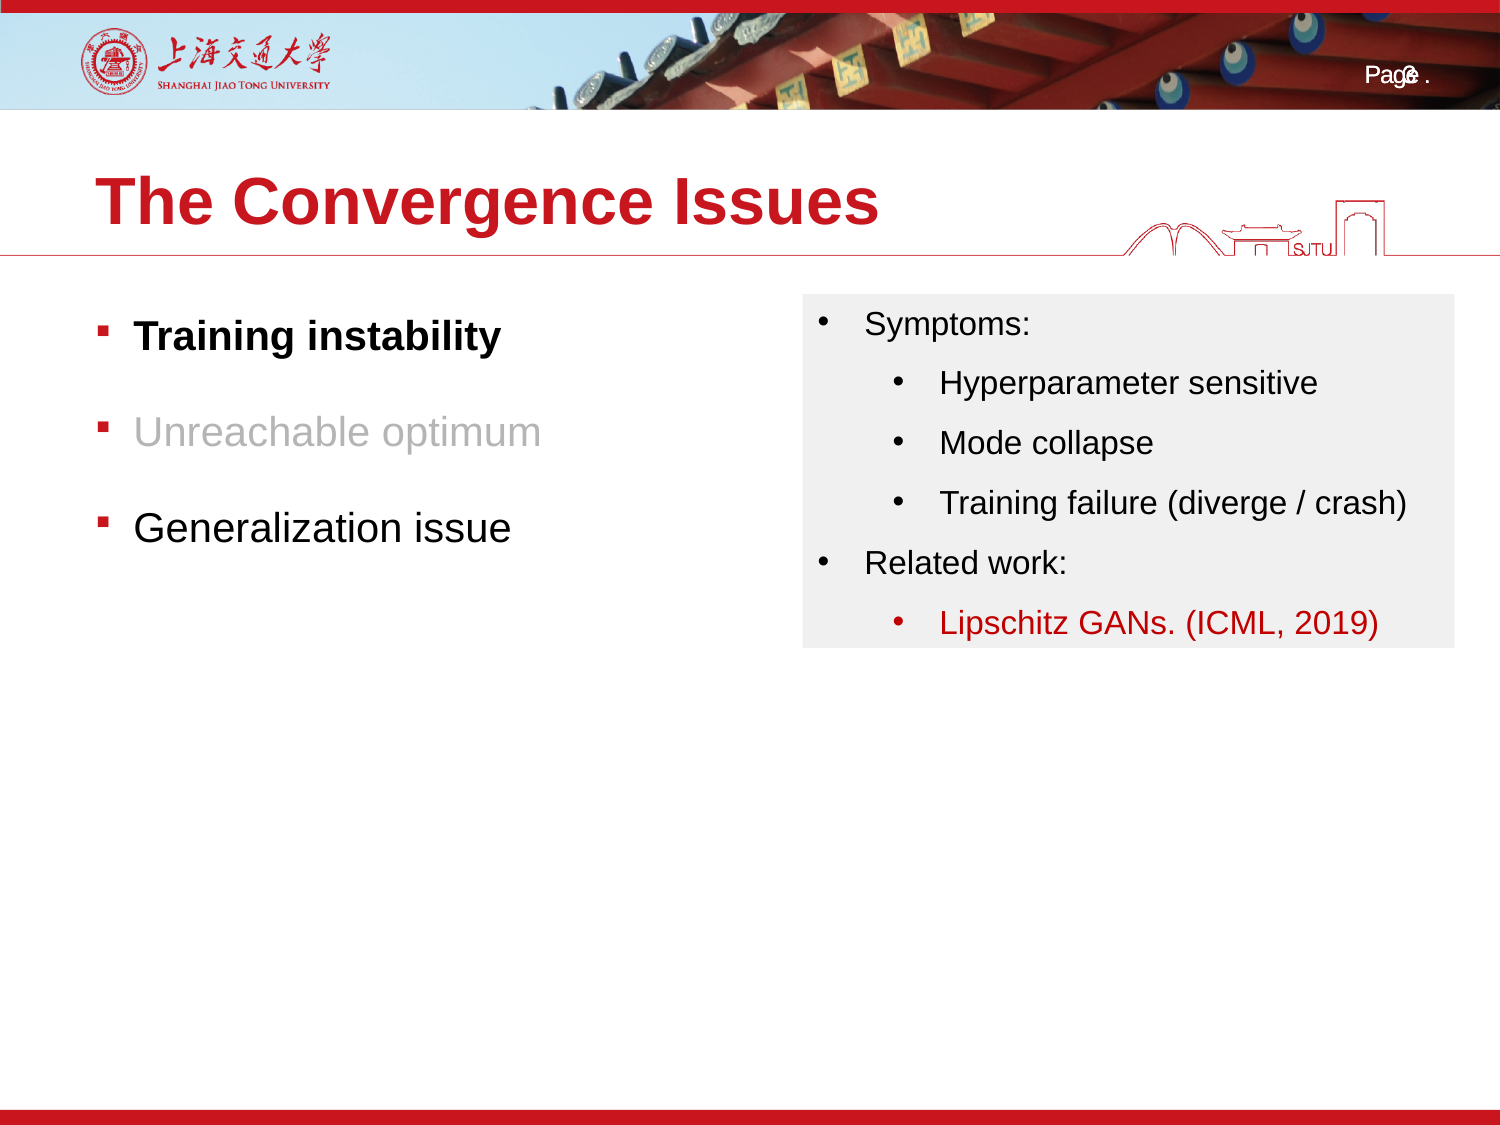

# The Convergence Issues
Training instability
Unreachable optimum
Generalization issue
Symptoms:
Hyperparameter sensitive
Mode collapse
Training failure (diverge / crash)
Related work:
Lipschitz GANs. (ICML, 2019)